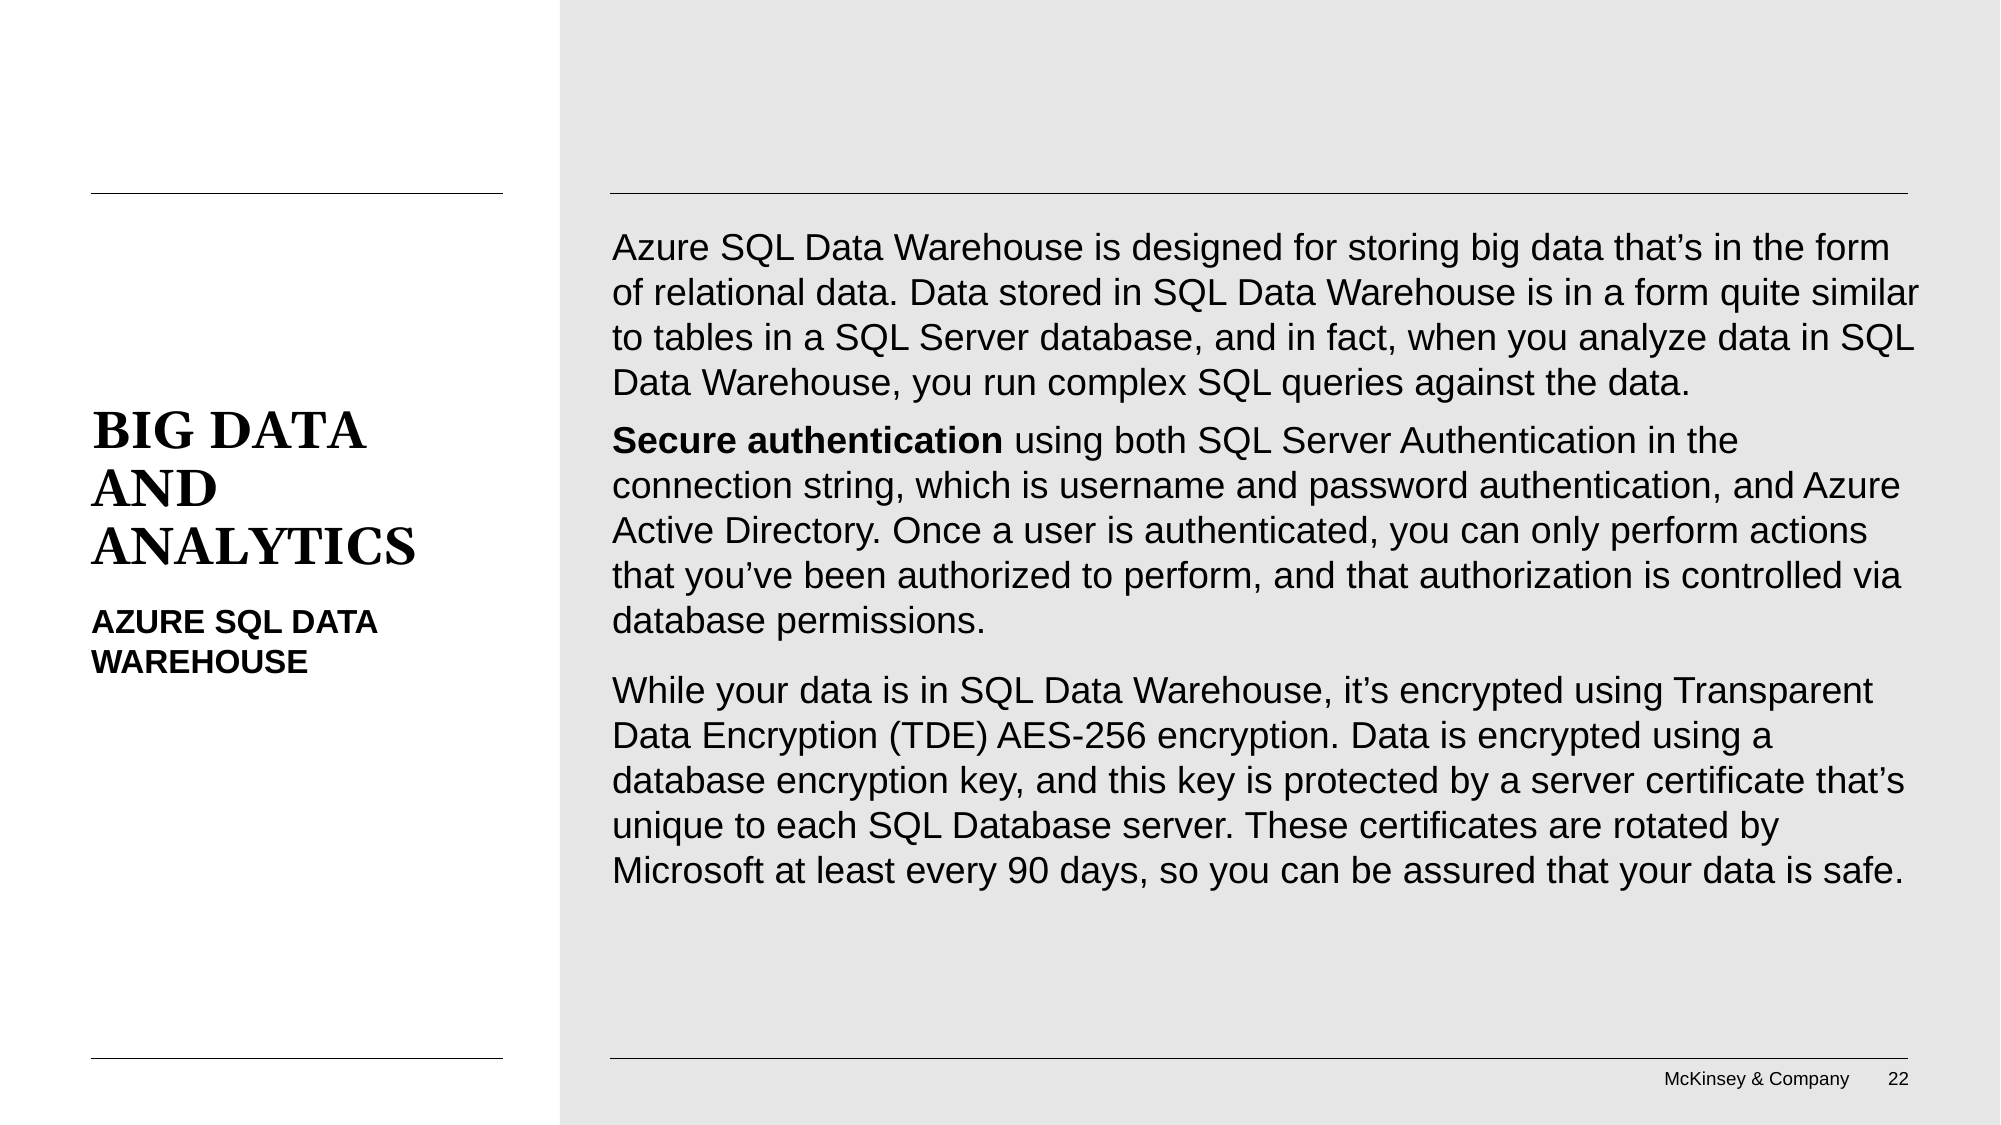

Azure SQL Data Warehouse is designed for storing big data that’s in the form of relational data. Data stored in SQL Data Warehouse is in a form quite similar to tables in a SQL Server database, and in fact, when you analyze data in SQL Data Warehouse, you run complex SQL queries against the data.
Secure authentication using both SQL Server Authentication in the connection string, which is username and password authentication, and Azure Active Directory. Once a user is authenticated, you can only perform actions that you’ve been authorized to perform, and that authorization is controlled via database permissions.
While your data is in SQL Data Warehouse, it’s encrypted using Transparent Data Encryption (TDE) AES-256 encryption. Data is encrypted using a database encryption key, and this key is protected by a server certificate that’s unique to each SQL Database server. These certificates are rotated by Microsoft at least every 90 days, so you can be assured that your data is safe.

# Big Data and analytics
Azure SQL Data Warehouse